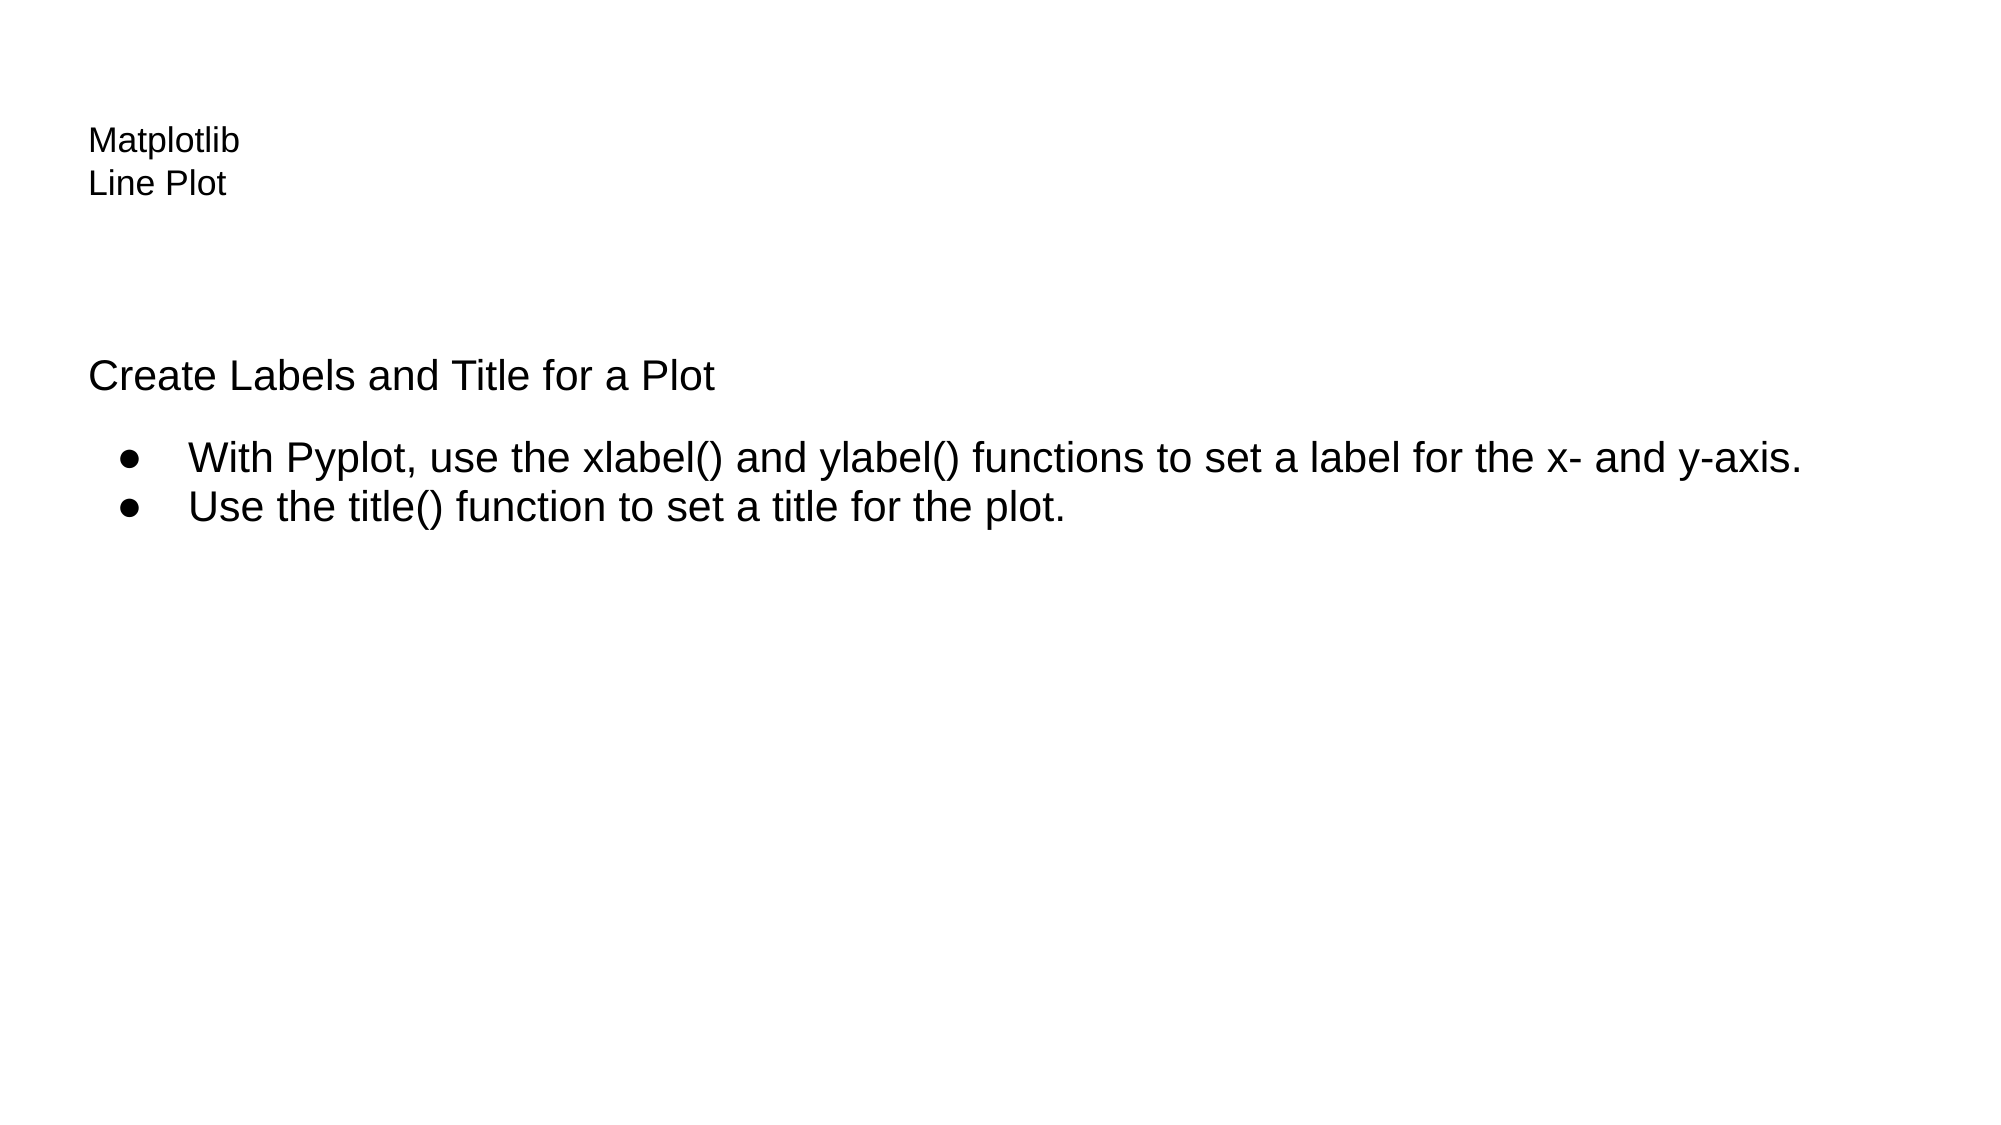

# Matplotlib
Line Plot

Create Labels and Title for a Plot
With Pyplot, use the xlabel() and ylabel() functions to set a label for the x- and y-axis.
Use the title() function to set a title for the plot.